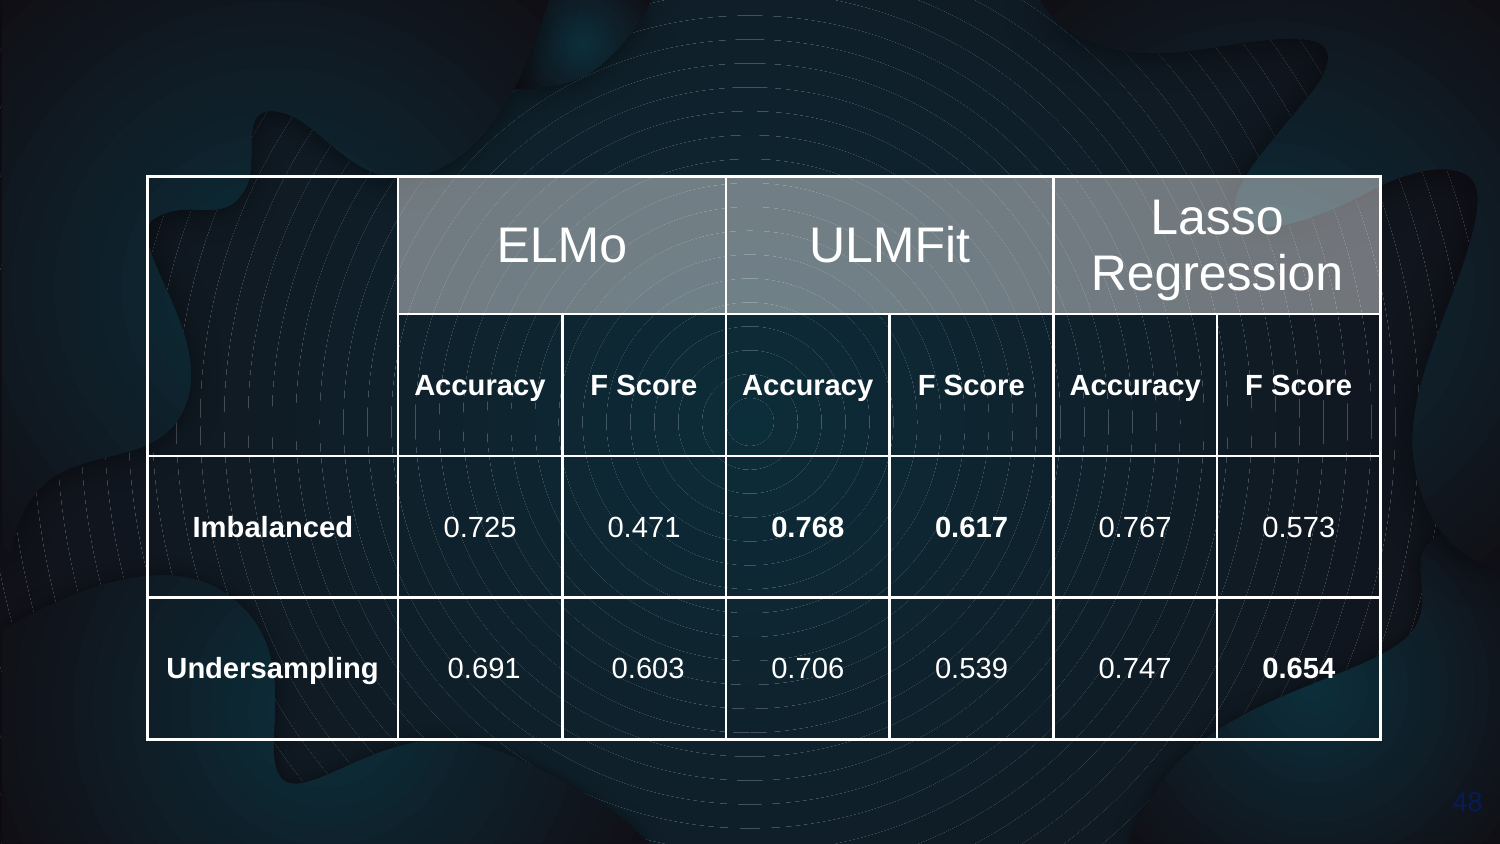

|  | ELMo |  | ULMFit |  | Lasso Regression |  |
| --- | --- | --- | --- | --- | --- | --- |
|  | Accuracy | F Score | Accuracy | F Score | Accuracy | F Score |
| Imbalanced | 0.725 | 0.471 | 0.768 | 0.617 | 0.767 | 0.573 |
| Undersampling | 0.691 | 0.603 | 0.706 | 0.539 | 0.747 | 0.654 |
48